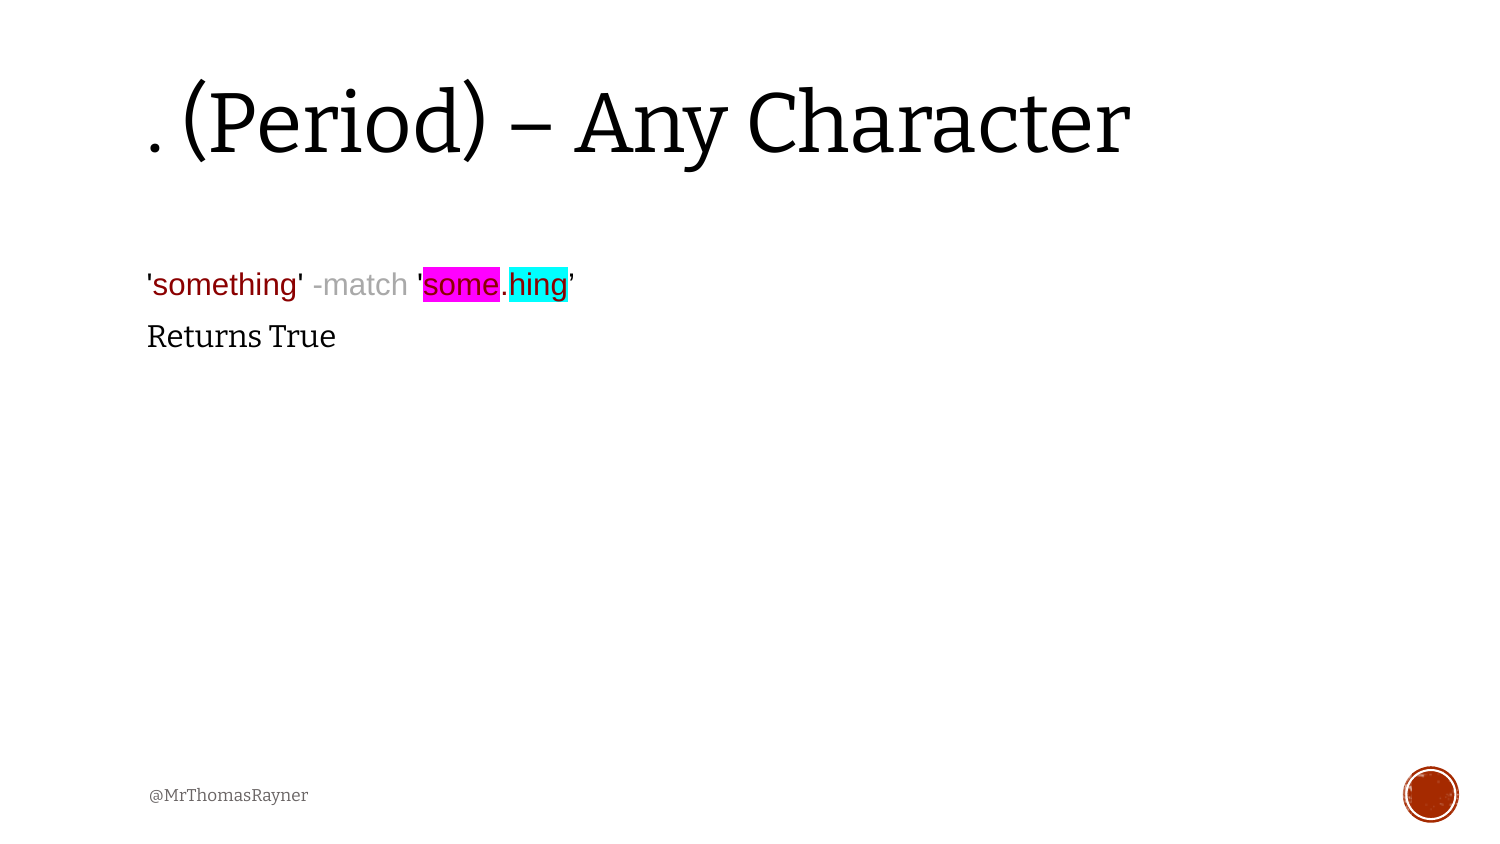

# . (Period) – Any Character
'something' -match 'some.hing’
Returns True
@MrThomasRayner